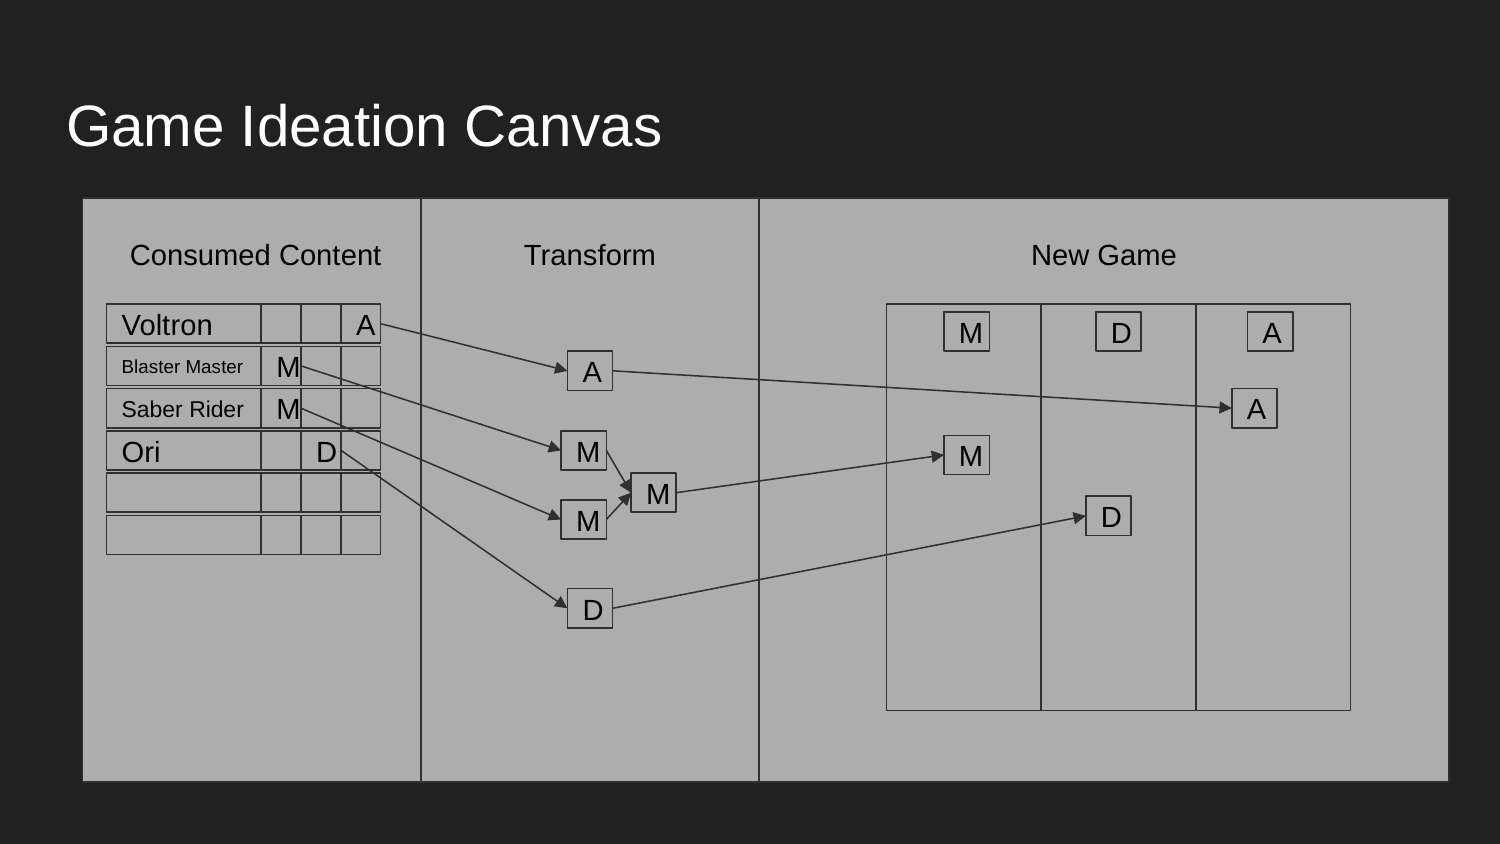

# Game Ideation Canvas

Consumed Content
Transform
New Game
Voltron

A

M
D
A
Blaster Master
M

A
Saber Rider
M

A
Ori

D

M
M
M

D
M

D